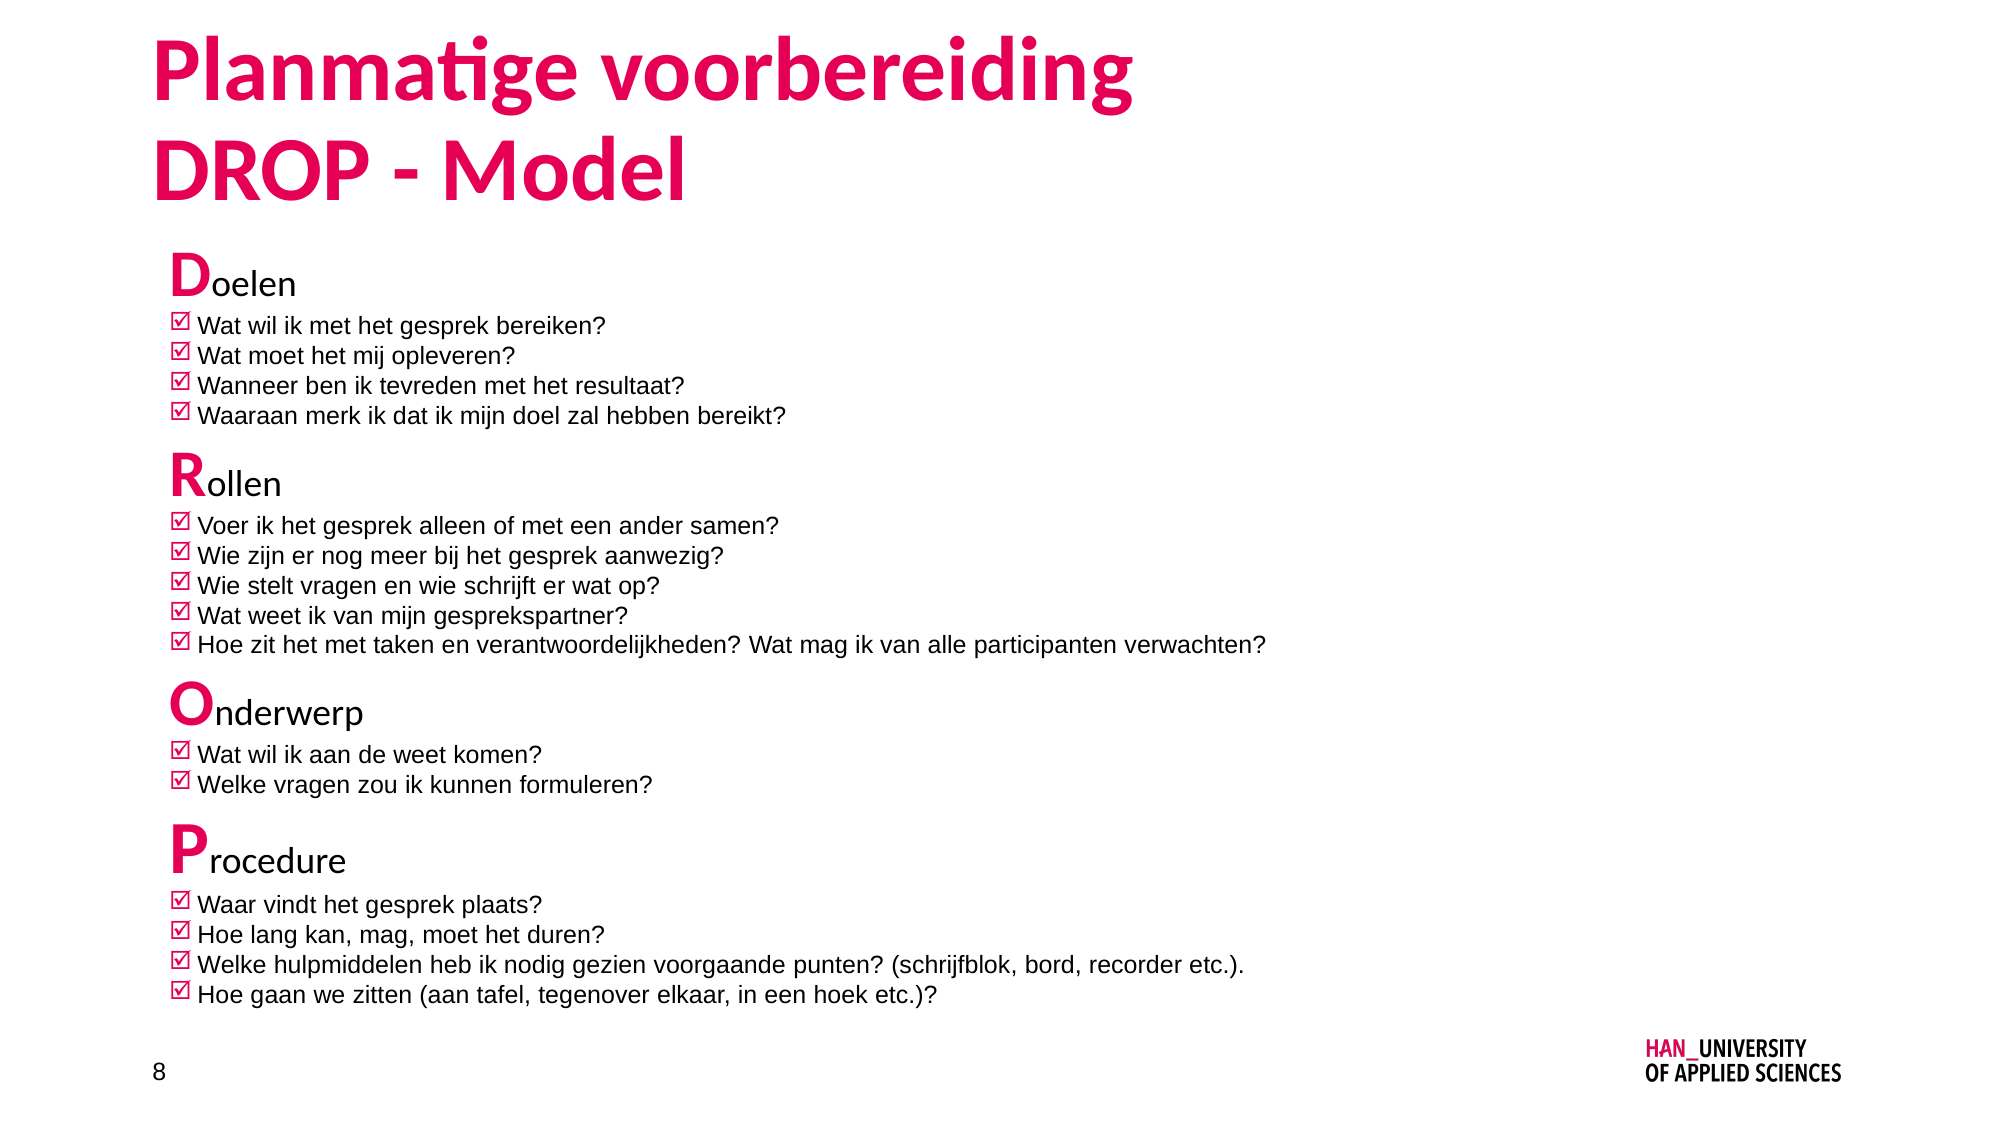

# Planmatige voorbereiding DROP - Model
Doelen
Wat wil ik met het gesprek bereiken?
Wat moet het mij opleveren?
Wanneer ben ik tevreden met het resultaat?
Waaraan merk ik dat ik mijn doel zal hebben bereikt?
Rollen
Voer ik het gesprek alleen of met een ander samen?
Wie zijn er nog meer bij het gesprek aanwezig?
Wie stelt vragen en wie schrijft er wat op?
Wat weet ik van mijn gesprekspartner?
Hoe zit het met taken en verantwoordelijkheden? Wat mag ik van alle participanten verwachten?
Onderwerp
Wat wil ik aan de weet komen?
Welke vragen zou ik kunnen formuleren?
Procedure
Waar vindt het gesprek plaats?
Hoe lang kan, mag, moet het duren?
Welke hulpmiddelen heb ik nodig gezien voorgaande punten? (schrijfblok, bord, recorder etc.).
Hoe gaan we zitten (aan tafel, tegenover elkaar, in een hoek etc.)?

8